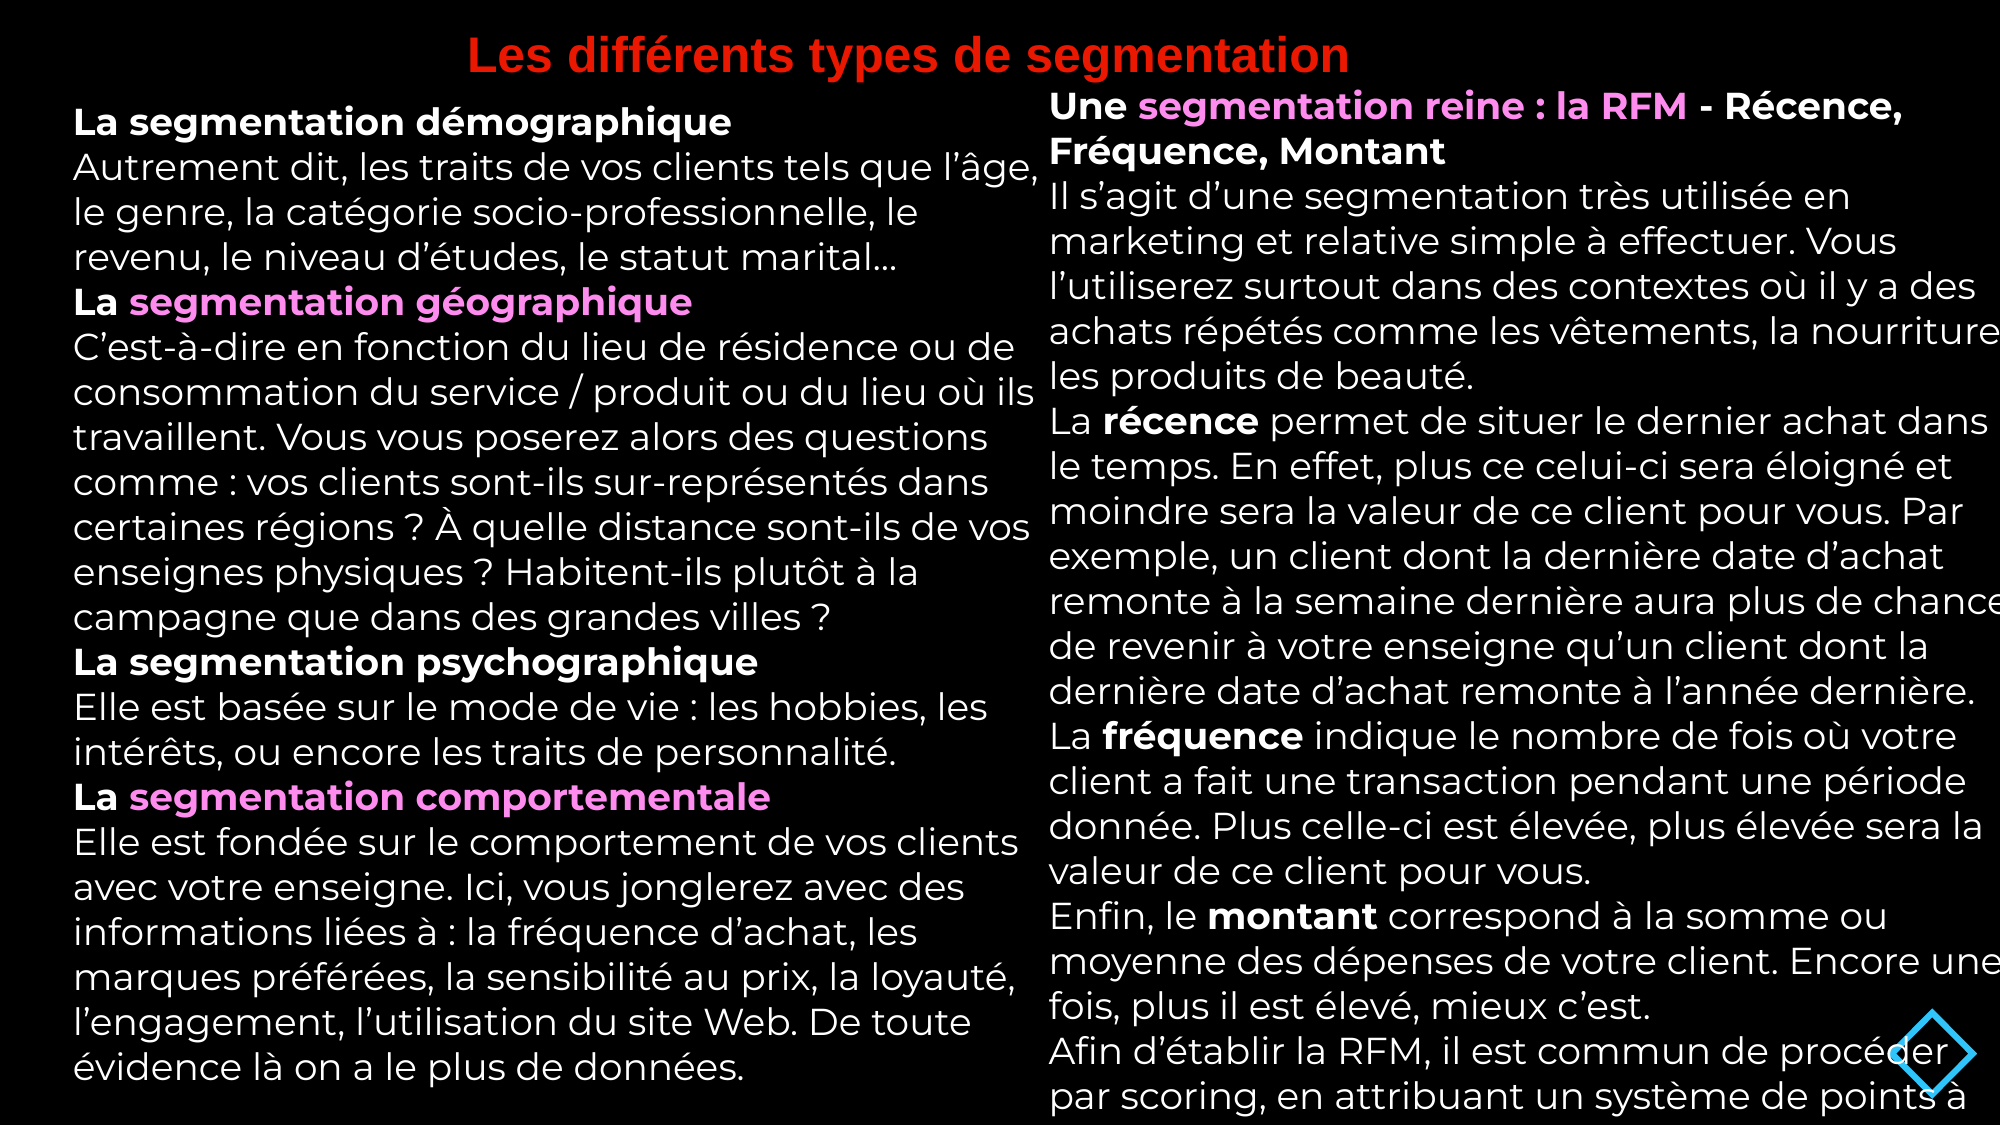

Les différents types de segmentation
Une segmentation reine : la RFM - Récence, Fréquence, Montant
Il s’agit d’une segmentation très utilisée en marketing et relative simple à effectuer. Vous l’utiliserez surtout dans des contextes où il y a des achats répétés comme les vêtements, la nourriture, les produits de beauté.
La récence permet de situer le dernier achat dans le temps. En effet, plus ce celui-ci sera éloigné et moindre sera la valeur de ce client pour vous. Par exemple, un client dont la dernière date d’achat remonte à la semaine dernière aura plus de chance de revenir à votre enseigne qu’un client dont la dernière date d’achat remonte à l’année dernière.
La fréquence indique le nombre de fois où votre client a fait une transaction pendant une période donnée. Plus celle-ci est élevée, plus élevée sera la valeur de ce client pour vous.
Enfin, le montant correspond à la somme ou moyenne des dépenses de votre client. Encore une fois, plus il est élevé, mieux c’est.
Afin d’établir la RFM, il est commun de procéder par scoring, en attribuant un système de points à chaque indicateur de la RFM.
La segmentation démographique
Autrement dit, les traits de vos clients tels que l’âge, le genre, la catégorie socio-professionnelle, le revenu, le niveau d’études, le statut marital…
La segmentation géographique
C’est-à-dire en fonction du lieu de résidence ou de consommation du service / produit ou du lieu où ils travaillent. Vous vous poserez alors des questions comme : vos clients sont-ils sur-représentés dans certaines régions ? À quelle distance sont-ils de vos enseignes physiques ? Habitent-ils plutôt à la campagne que dans des grandes villes ?
La segmentation psychographique
Elle est basée sur le mode de vie : les hobbies, les intérêts, ou encore les traits de personnalité.
La segmentation comportementale
Elle est fondée sur le comportement de vos clients avec votre enseigne. Ici, vous jonglerez avec des informations liées à : la fréquence d’achat, les marques préférées, la sensibilité au prix, la loyauté, l’engagement, l’utilisation du site Web. De toute évidence là on a le plus de données.